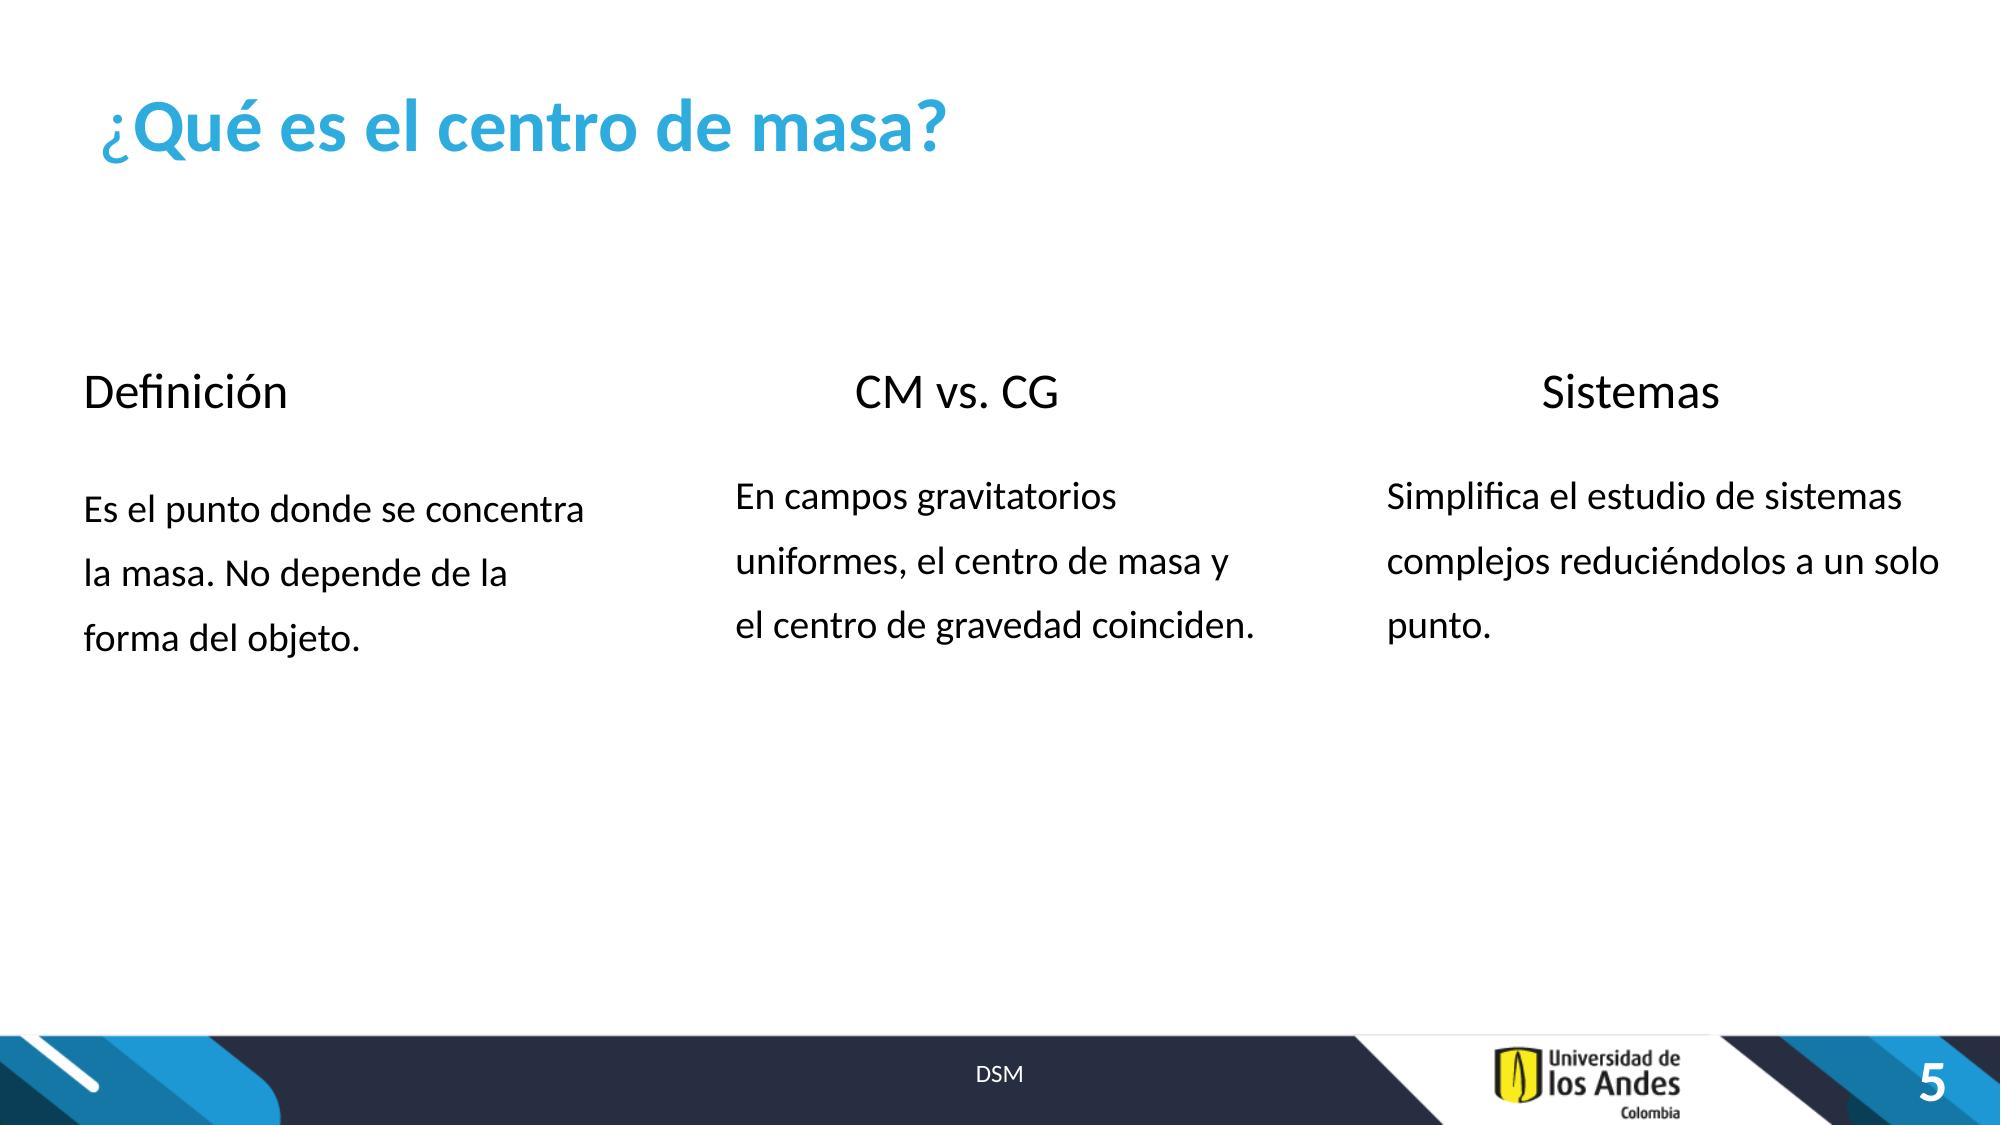

# ¿Qué es el centro de masa?
Definición
CM vs. CG
Sistemas
En campos gravitatorios uniformes, el centro de masa y el centro de gravedad coinciden.
Simplifica el estudio de sistemas complejos reduciéndolos a un solo punto.
Es el punto donde se concentra la masa. No depende de la forma del objeto.
DSM
5